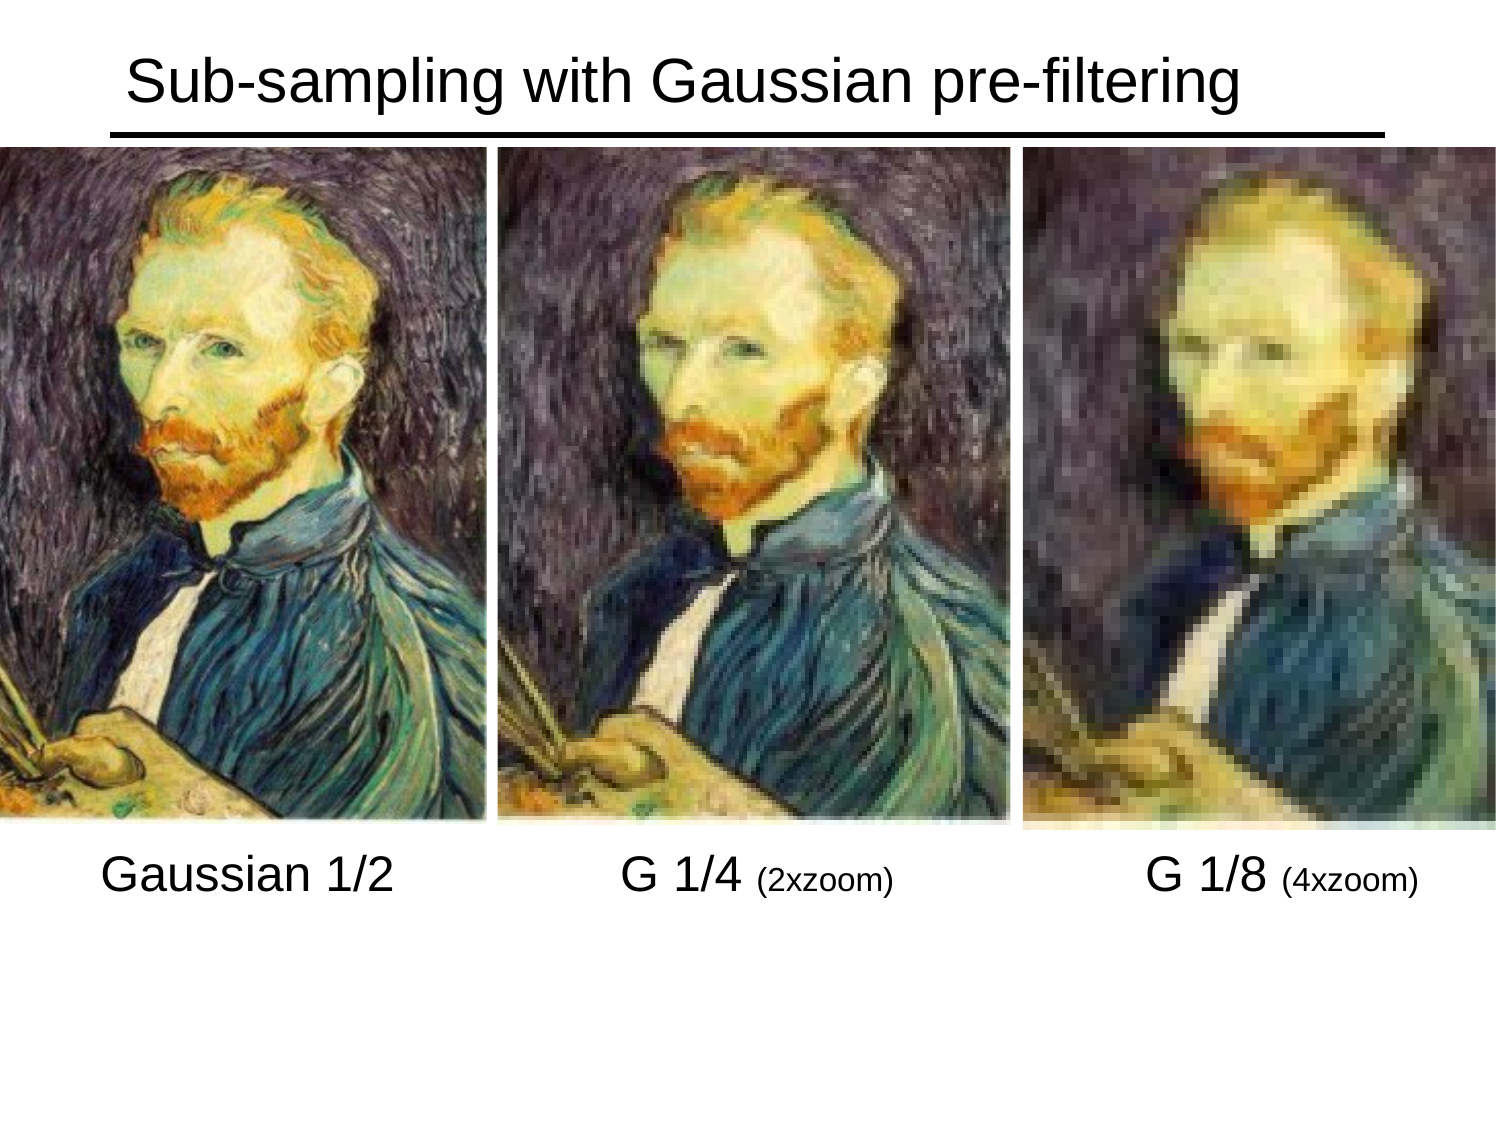

# Sub-sampling with Gaussian pre-filtering

Gaussian 1/2
G 1/4 (2xzoom)
G 1/8 (4xzoom)